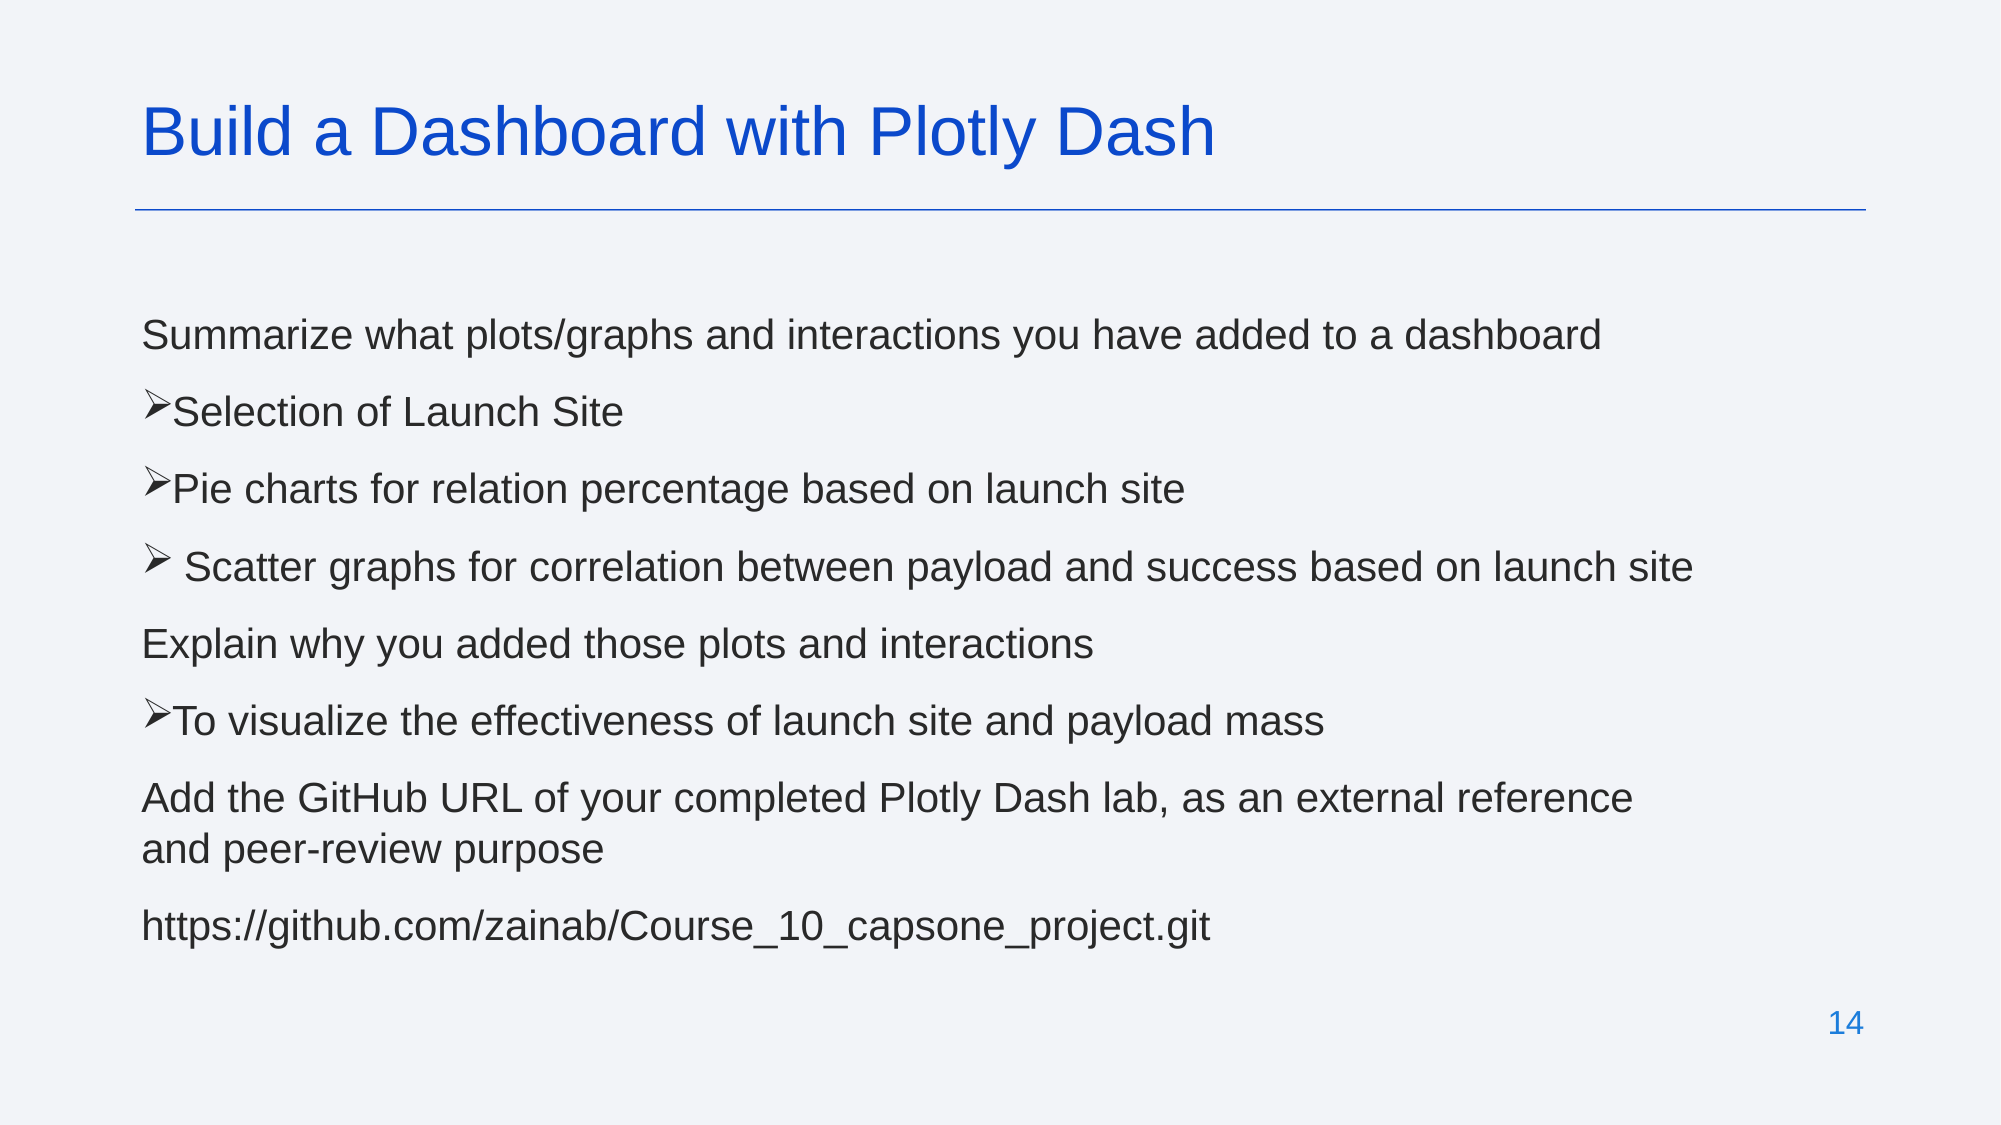

Build a Dashboard with Plotly Dash
Summarize what plots/graphs and interactions you have added to a dashboard
Selection of Launch Site
Pie charts for relation percentage based on launch site
 Scatter graphs for correlation between payload and success based on launch site
Explain why you added those plots and interactions
To visualize the effectiveness of launch site and payload mass
Add the GitHub URL of your completed Plotly Dash lab, as an external reference and peer-review purpose
https://github.com/zainab/Course_10_capsone_project.git

14